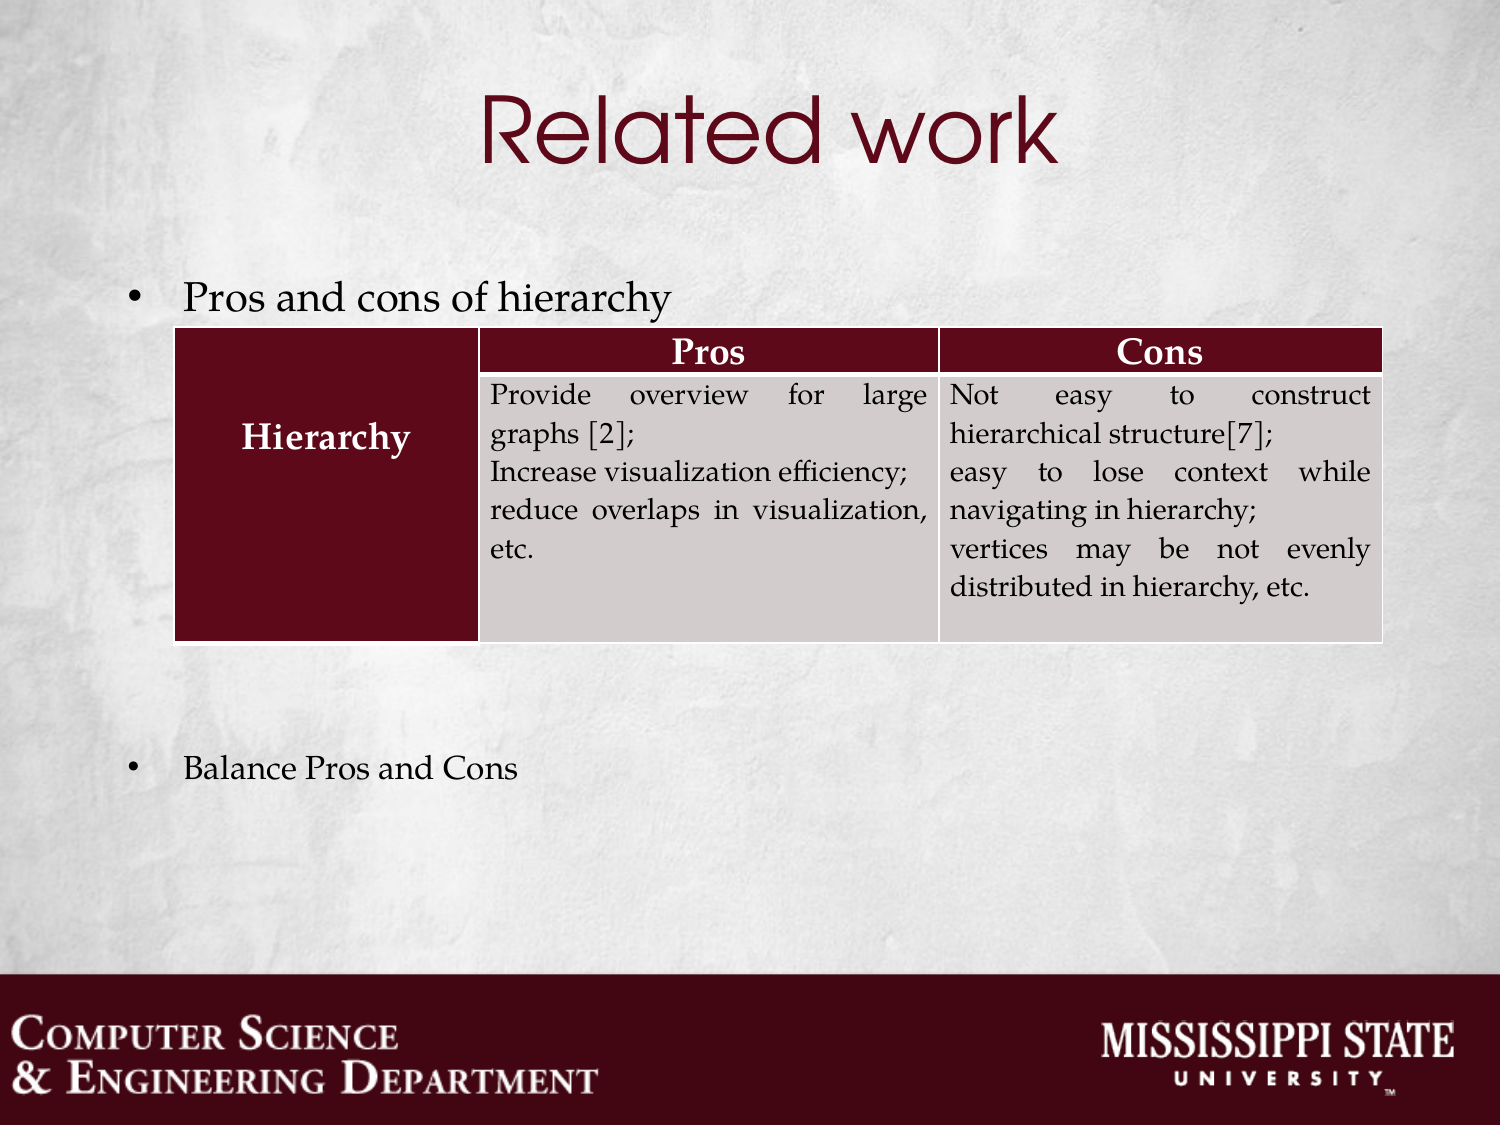

# Related work
Pros and cons of hierarchy

Balance Pros and Cons

| Hierarchy | Pros | Cons |
| --- | --- | --- |
|  | Provide overview for large graphs [2]; Increase visualization efficiency; reduce overlaps in visualization, etc. | Not easy to construct hierarchical structure[7]; easy to lose context while navigating in hierarchy; vertices may be not evenly distributed in hierarchy, etc. |